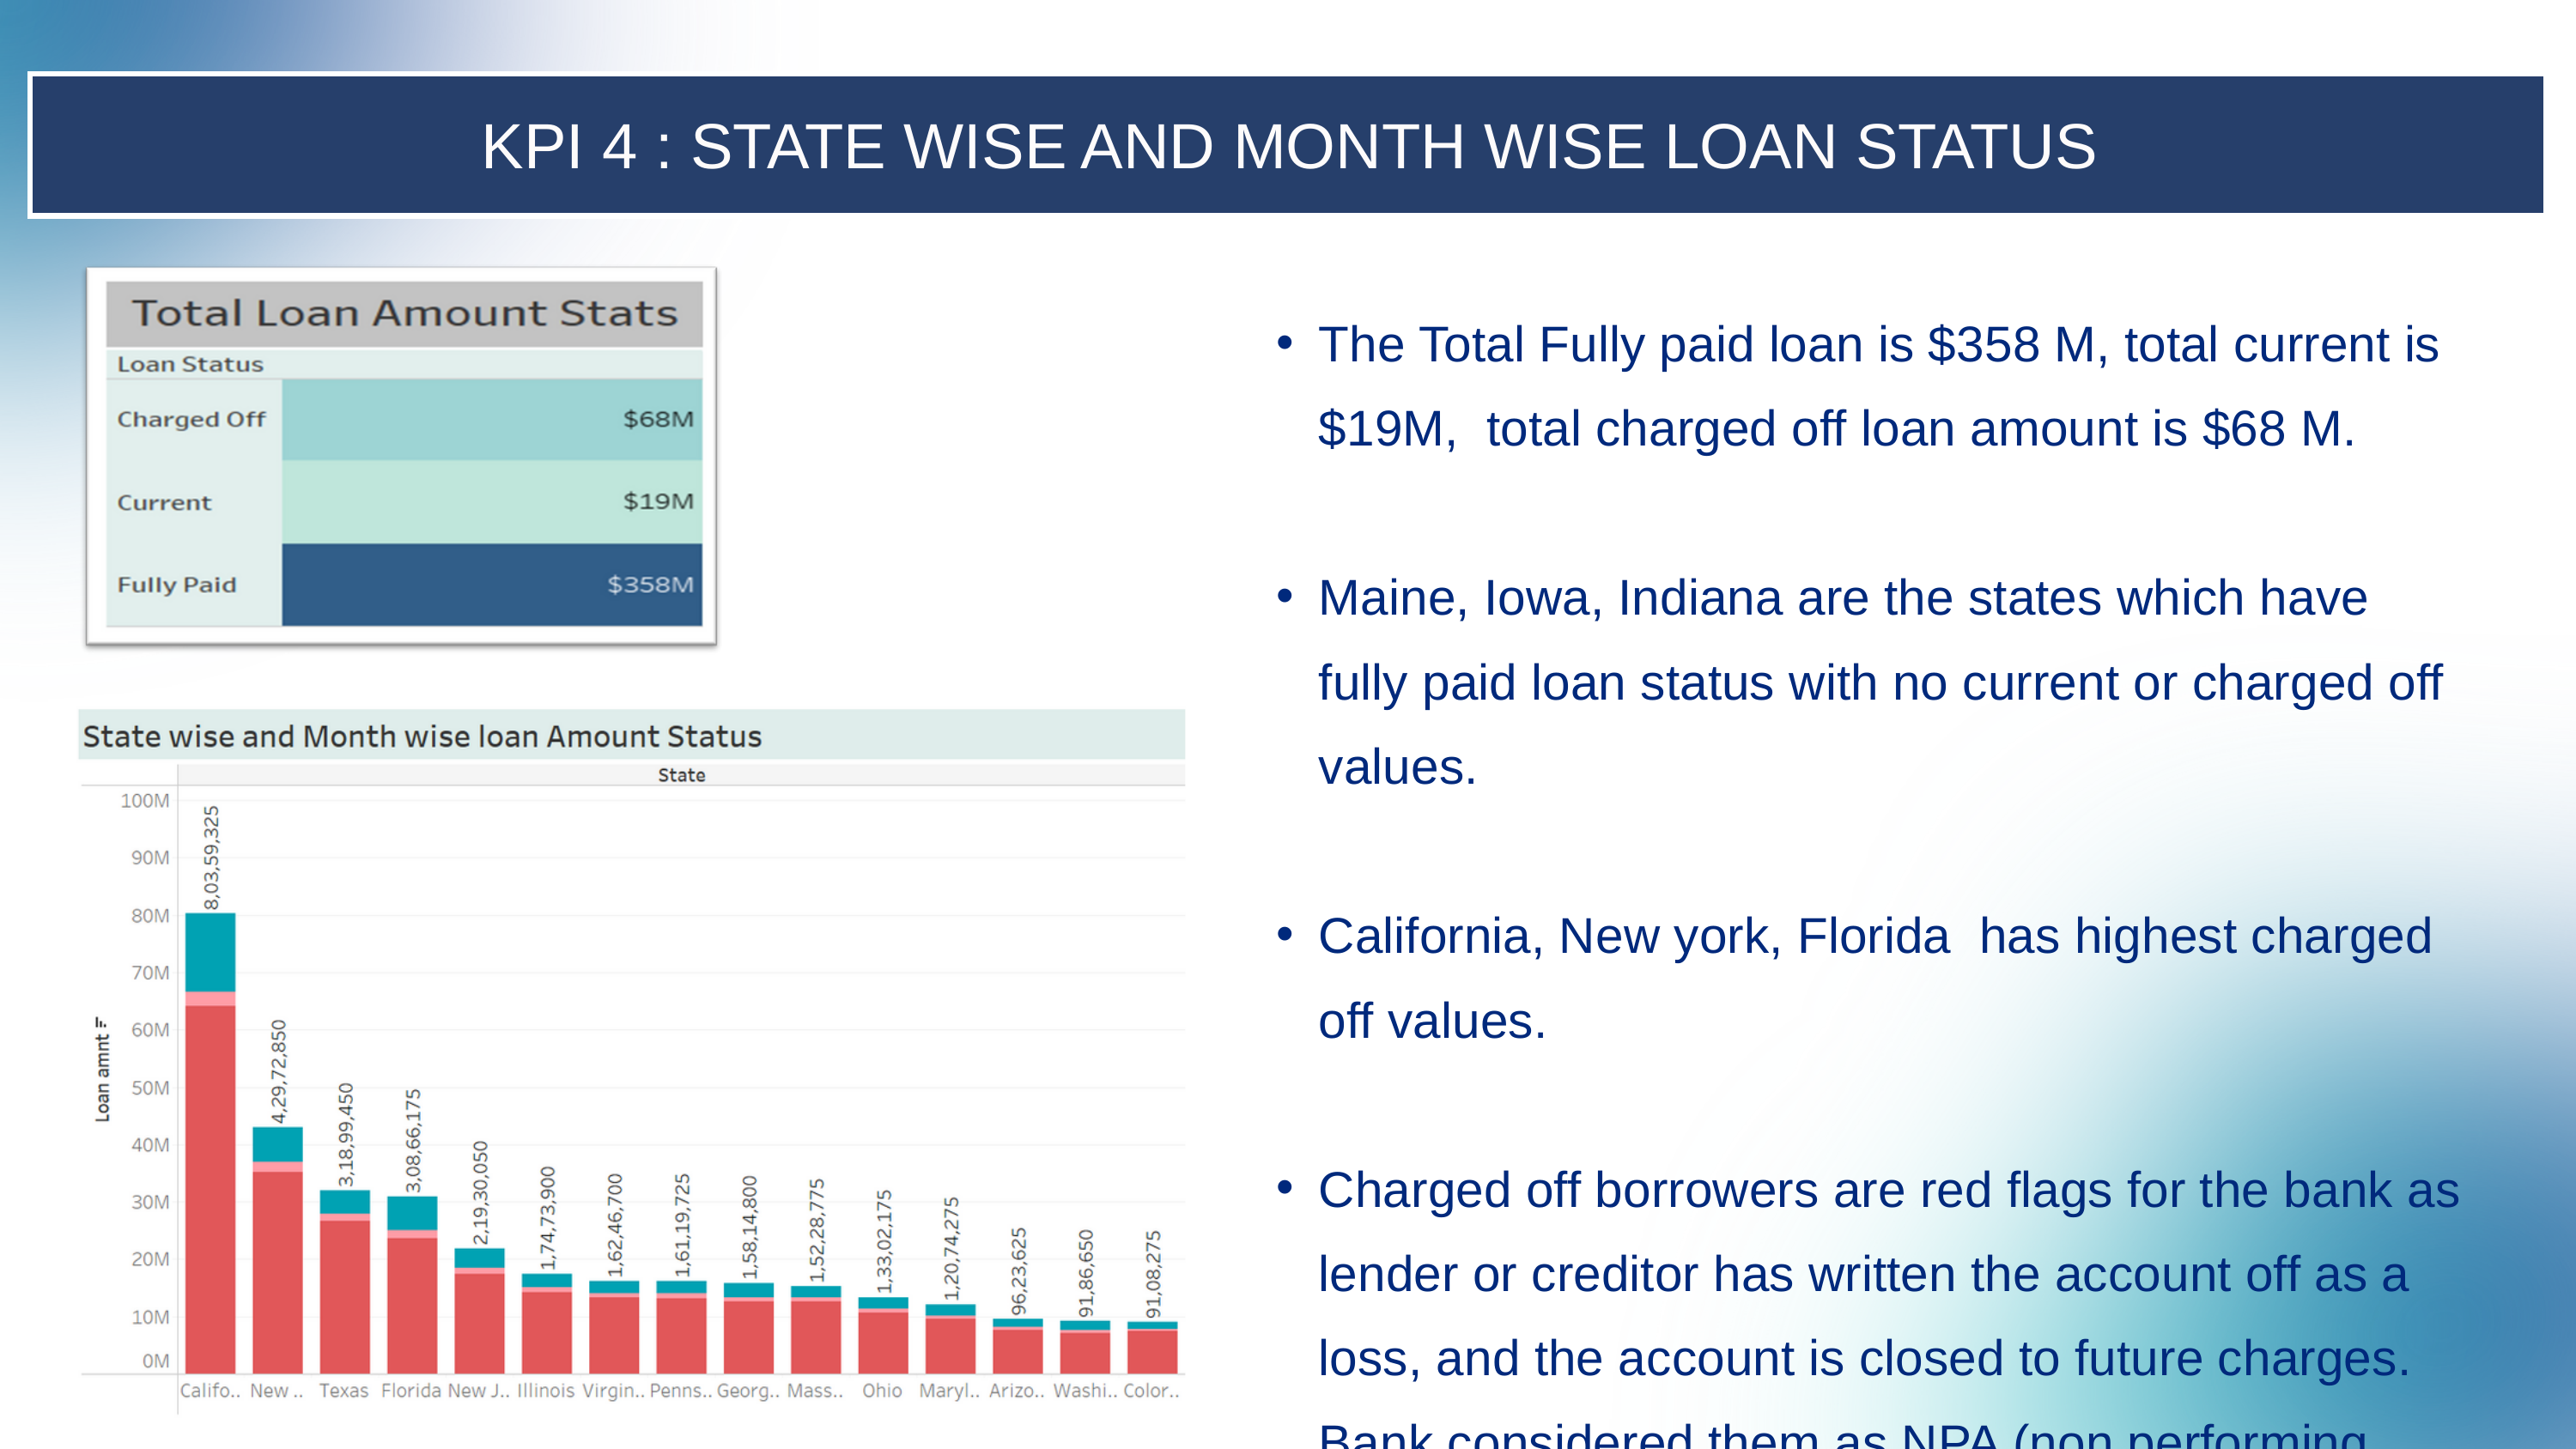

KPI 4 : STATE WISE AND MONTH WISE LOAN STATUS

The Total Fully paid loan is $358 M, total current is $19M,  total charged off loan amount is $68 M.

Maine, Iowa, Indiana are the states which have fully paid loan status with no current or charged off values.

California, New york, Florida  has highest charged off values.

Charged off borrowers are red flags for the bank as lender or creditor has written the account off as a loss, and the account is closed to future charges. Bank considered them as NPA (non performing assets).